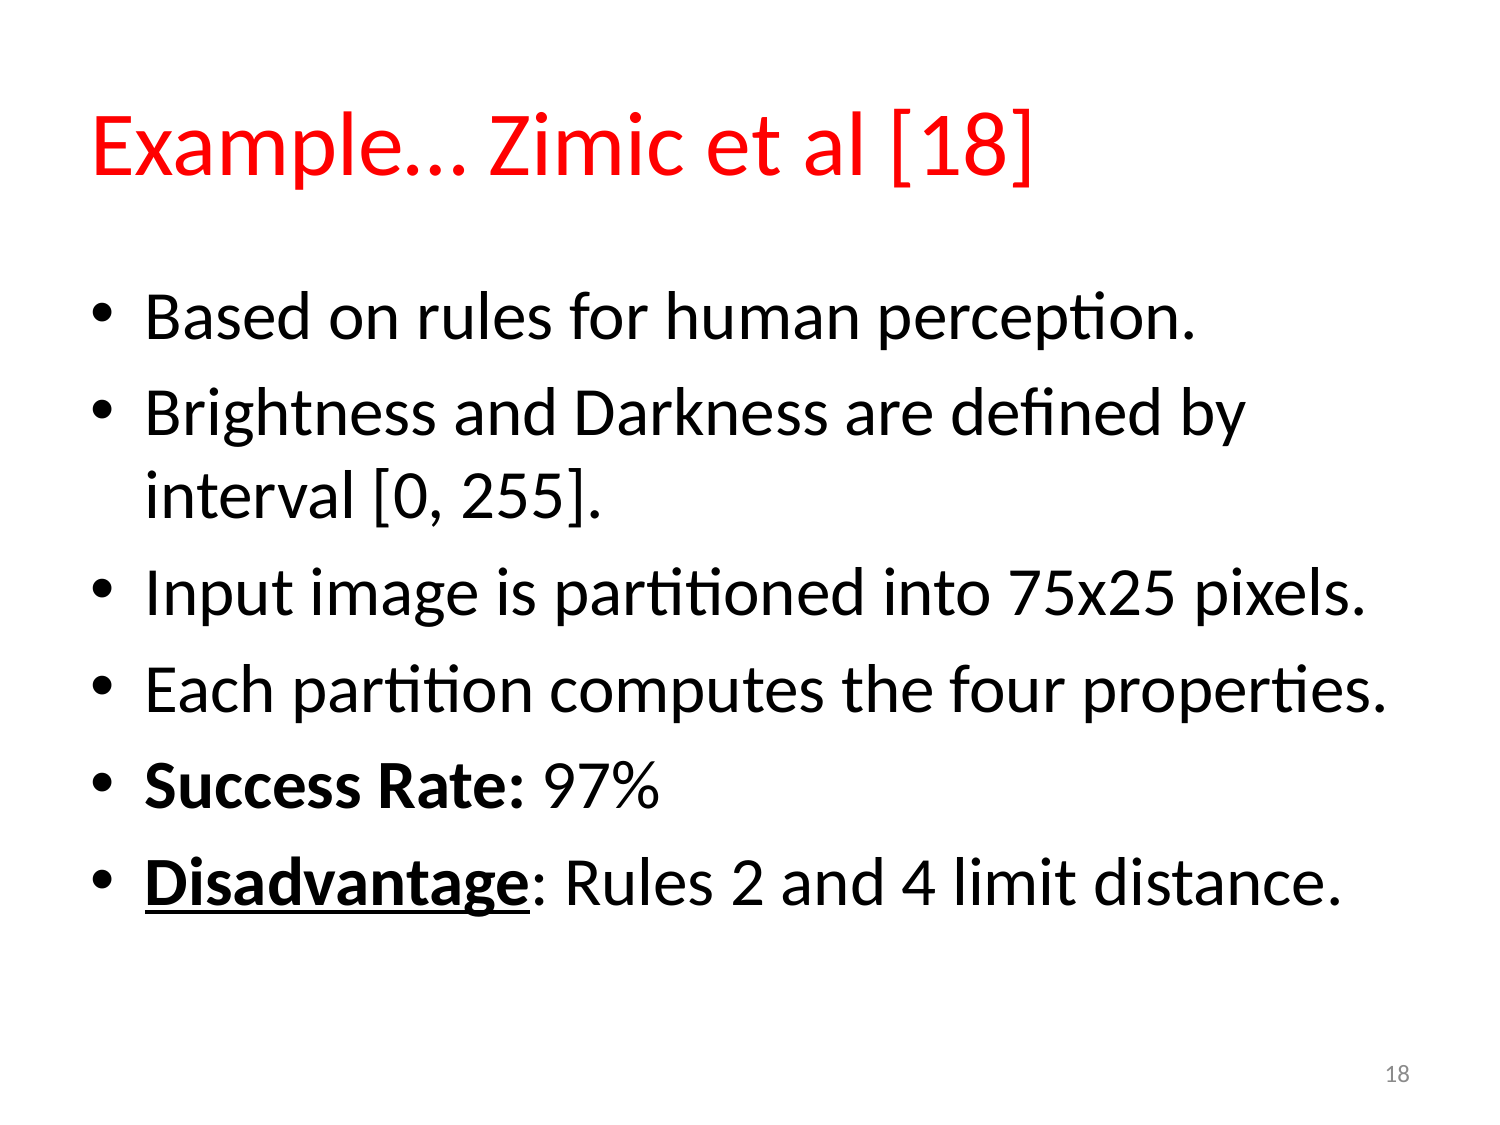

# Example… Zimic et al [18]
Based on rules for human perception.
Brightness and Darkness are defined by interval [0, 255].
Input image is partitioned into 75x25 pixels.
Each partition computes the four properties.
Success Rate: 97%
Disadvantage: Rules 2 and 4 limit distance.

18